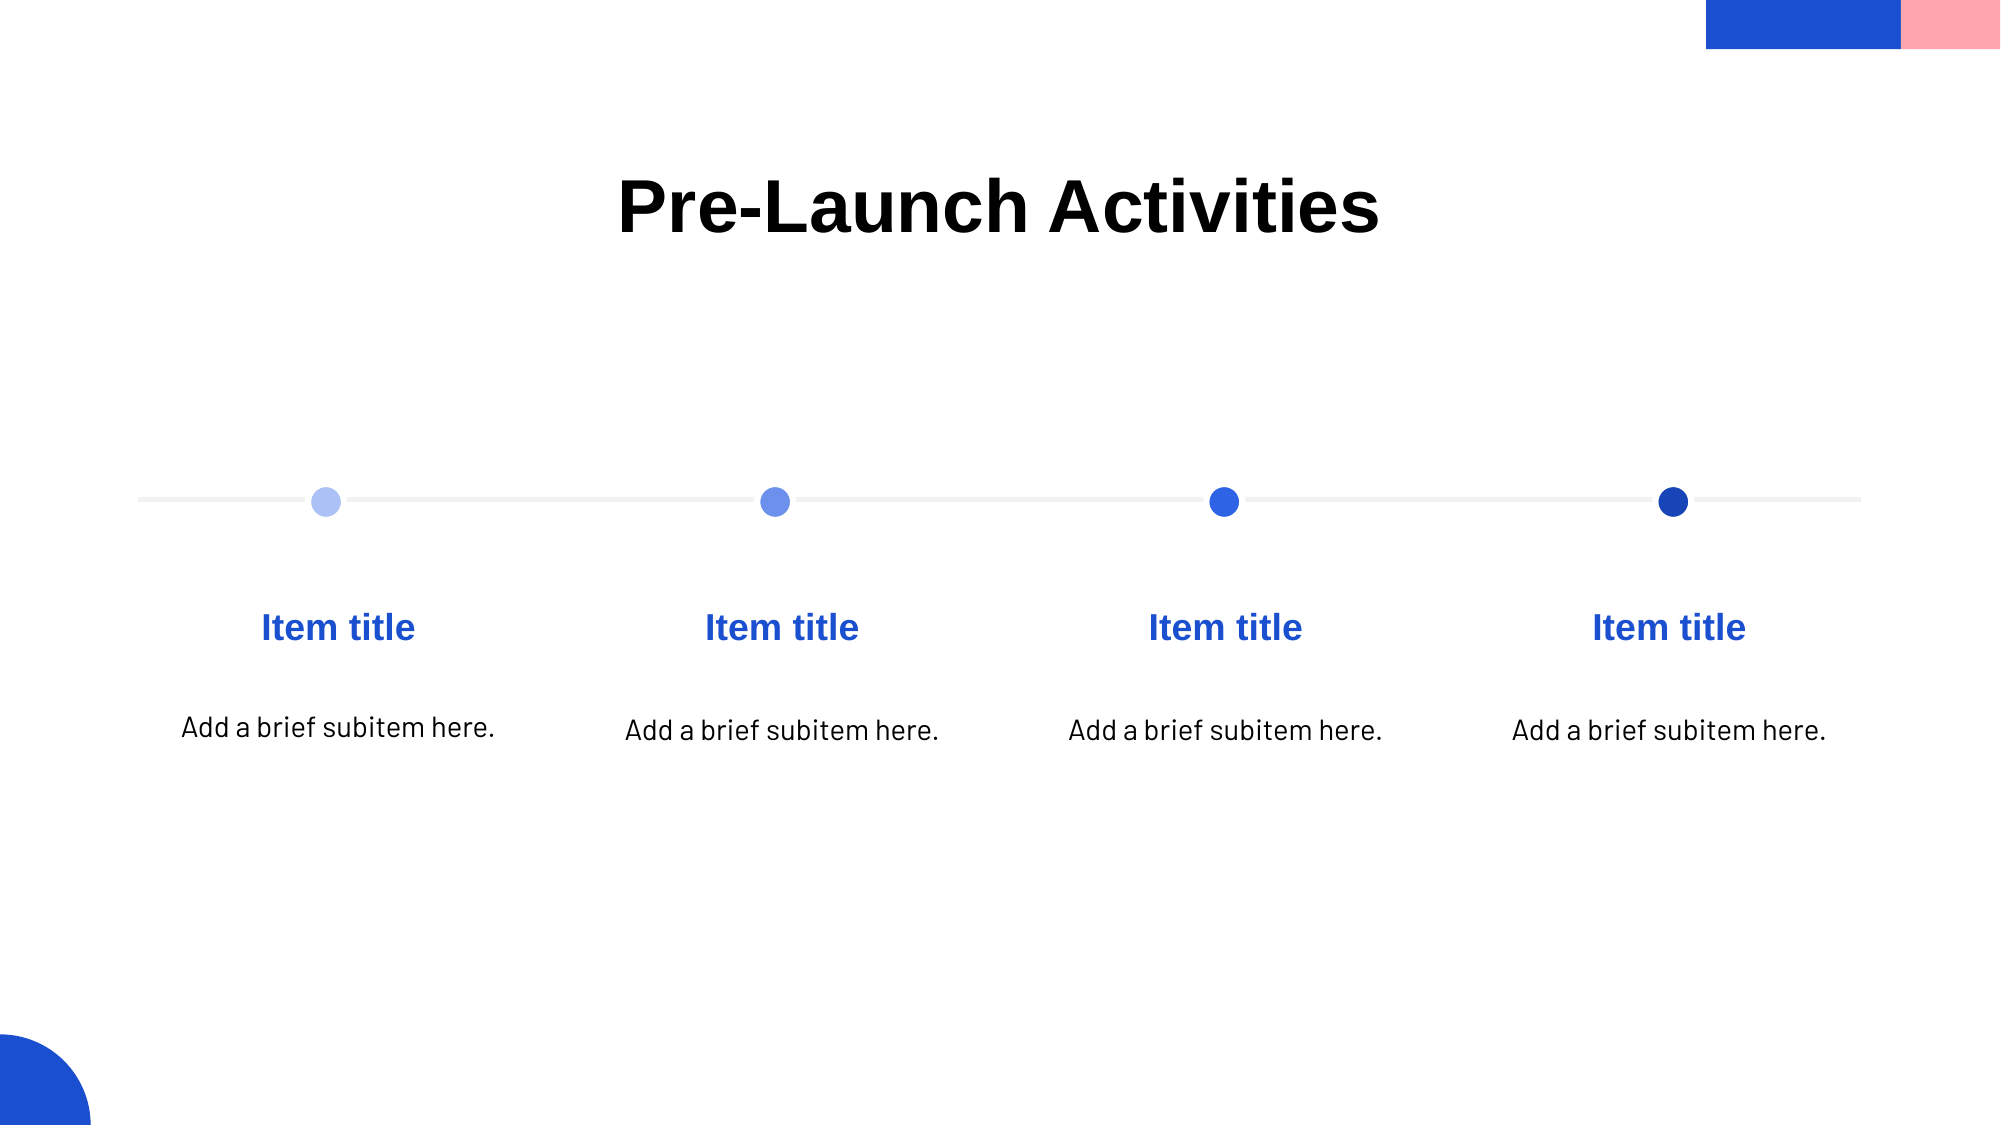

# Pre-Launch Activities
Item title
Item title
Item title
Item title
Add a brief subitem here.
Add a brief subitem here.
Add a brief subitem here.
Add a brief subitem here.